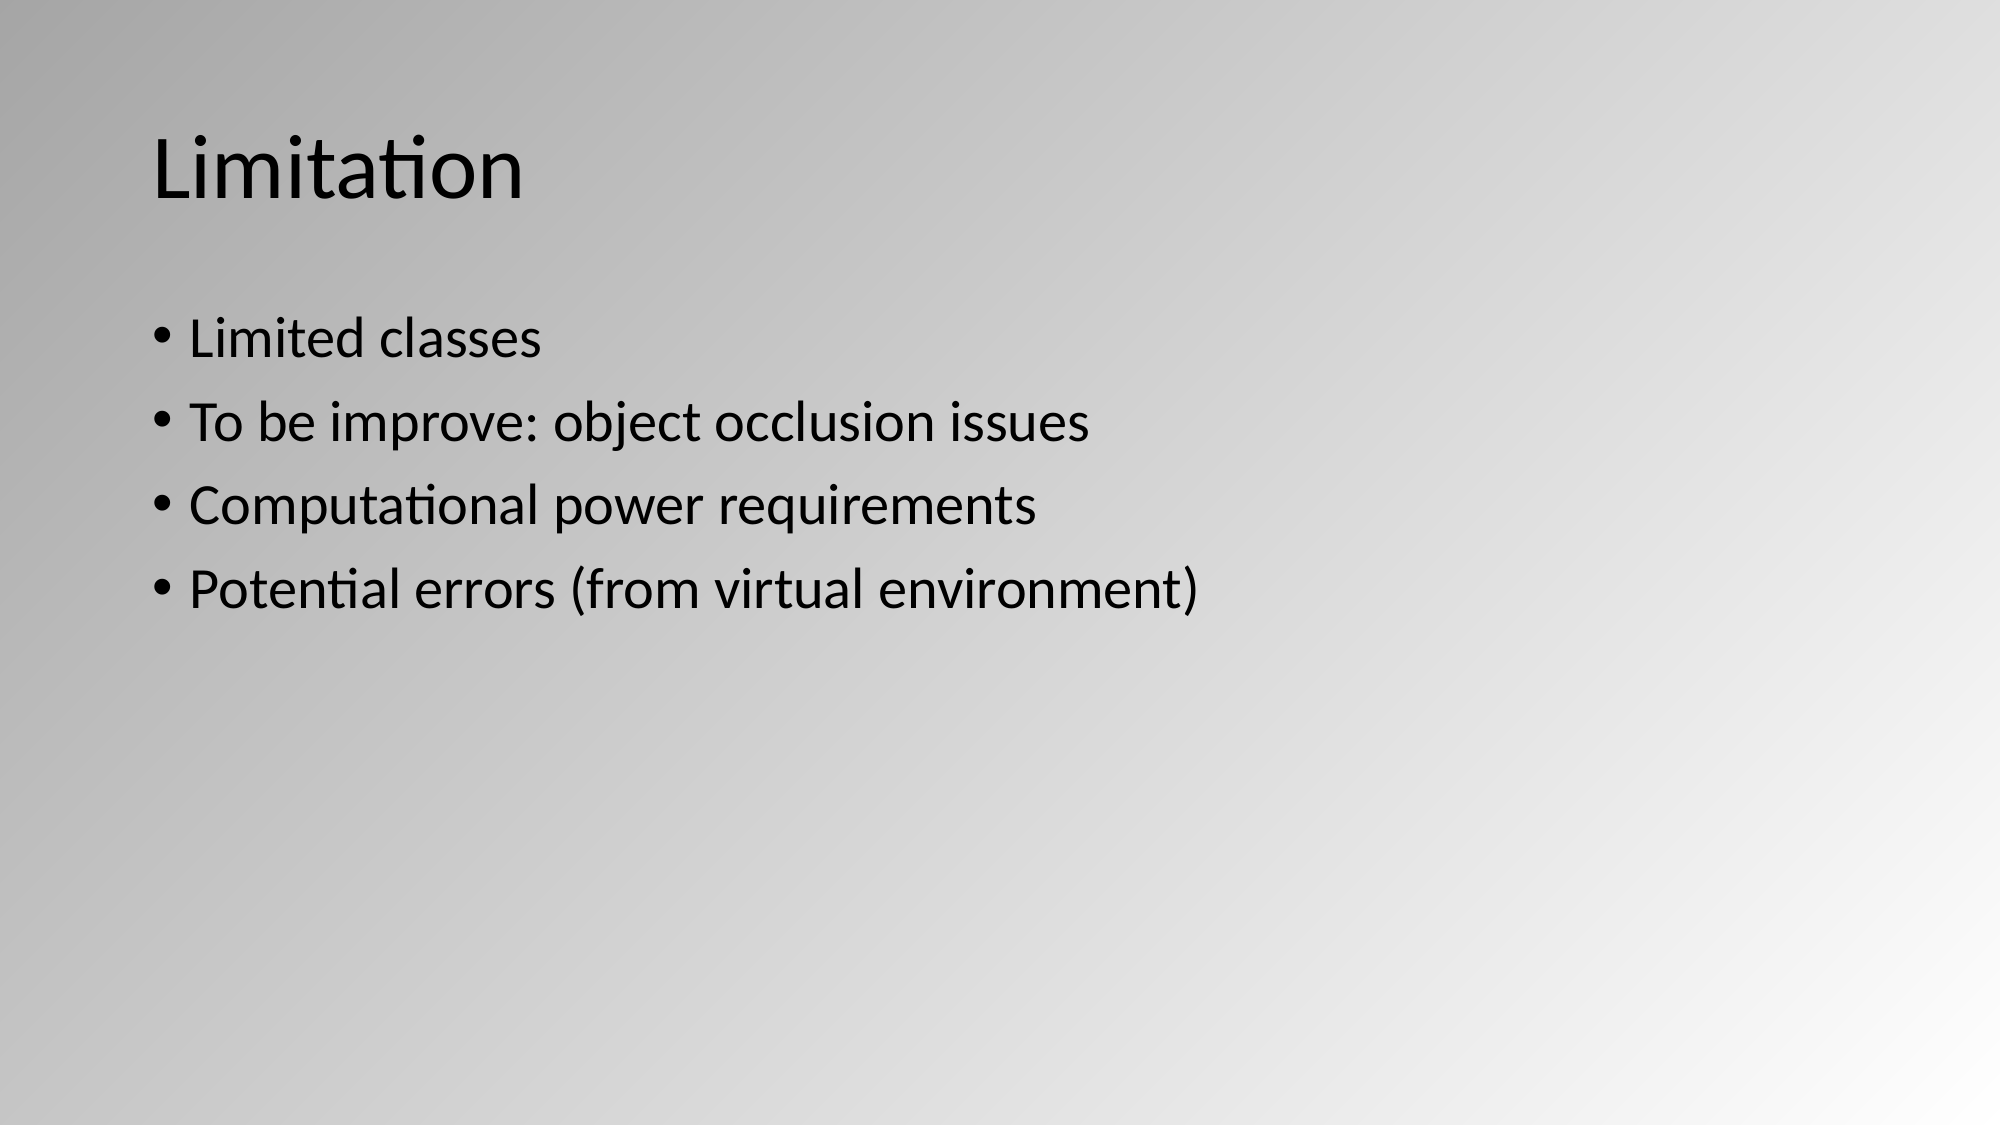

# Limitation
Limited classes
To be improve: object occlusion issues
Computational power requirements
Potential errors (from virtual environment)